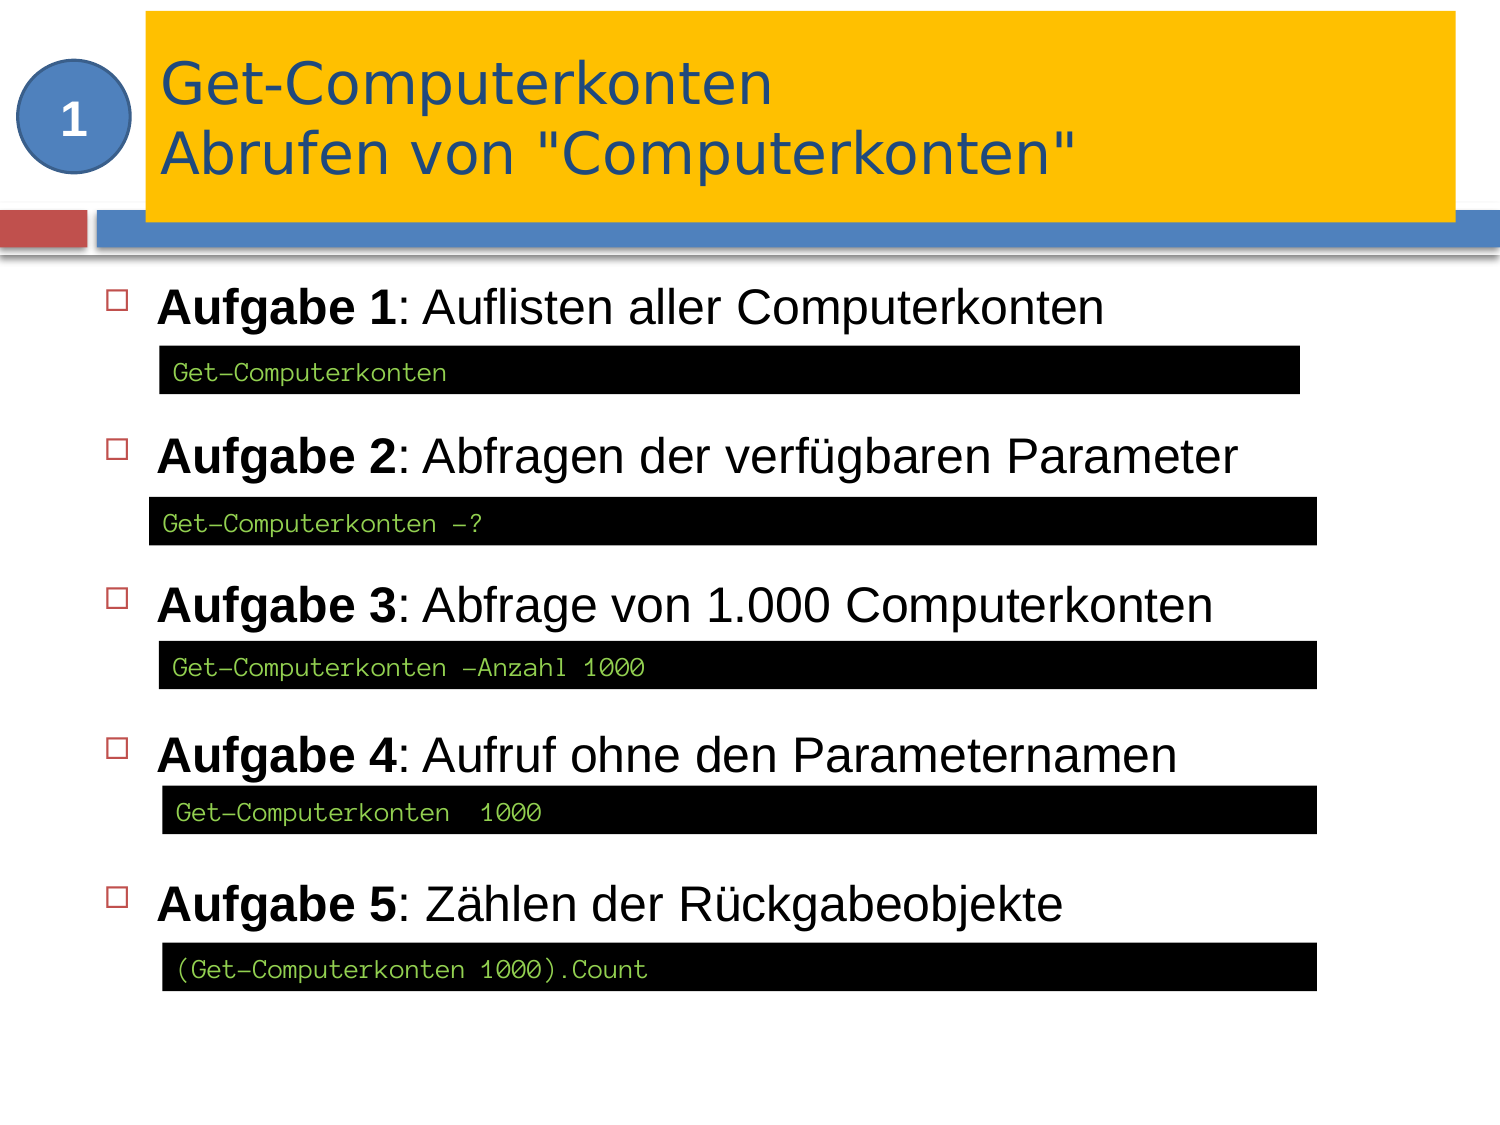

# Get-Computerkonten Abrufen von "Computerkonten"
1
Aufgabe 1: Auflisten aller Computerkonten

Aufgabe 2: Abfragen der verfügbaren Parameter

Aufgabe 3: Abfrage von 1.000 Computerkonten

Aufgabe 4: Aufruf ohne den Parameternamen

Aufgabe 5: Zählen der Rückgabeobjekte

Get-Computerkonten
Get-Computerkonten -?
Get-Computerkonten –Anzahl 1000
Get-Computerkonten  1000
(Get-Computerkonten 1000).Count